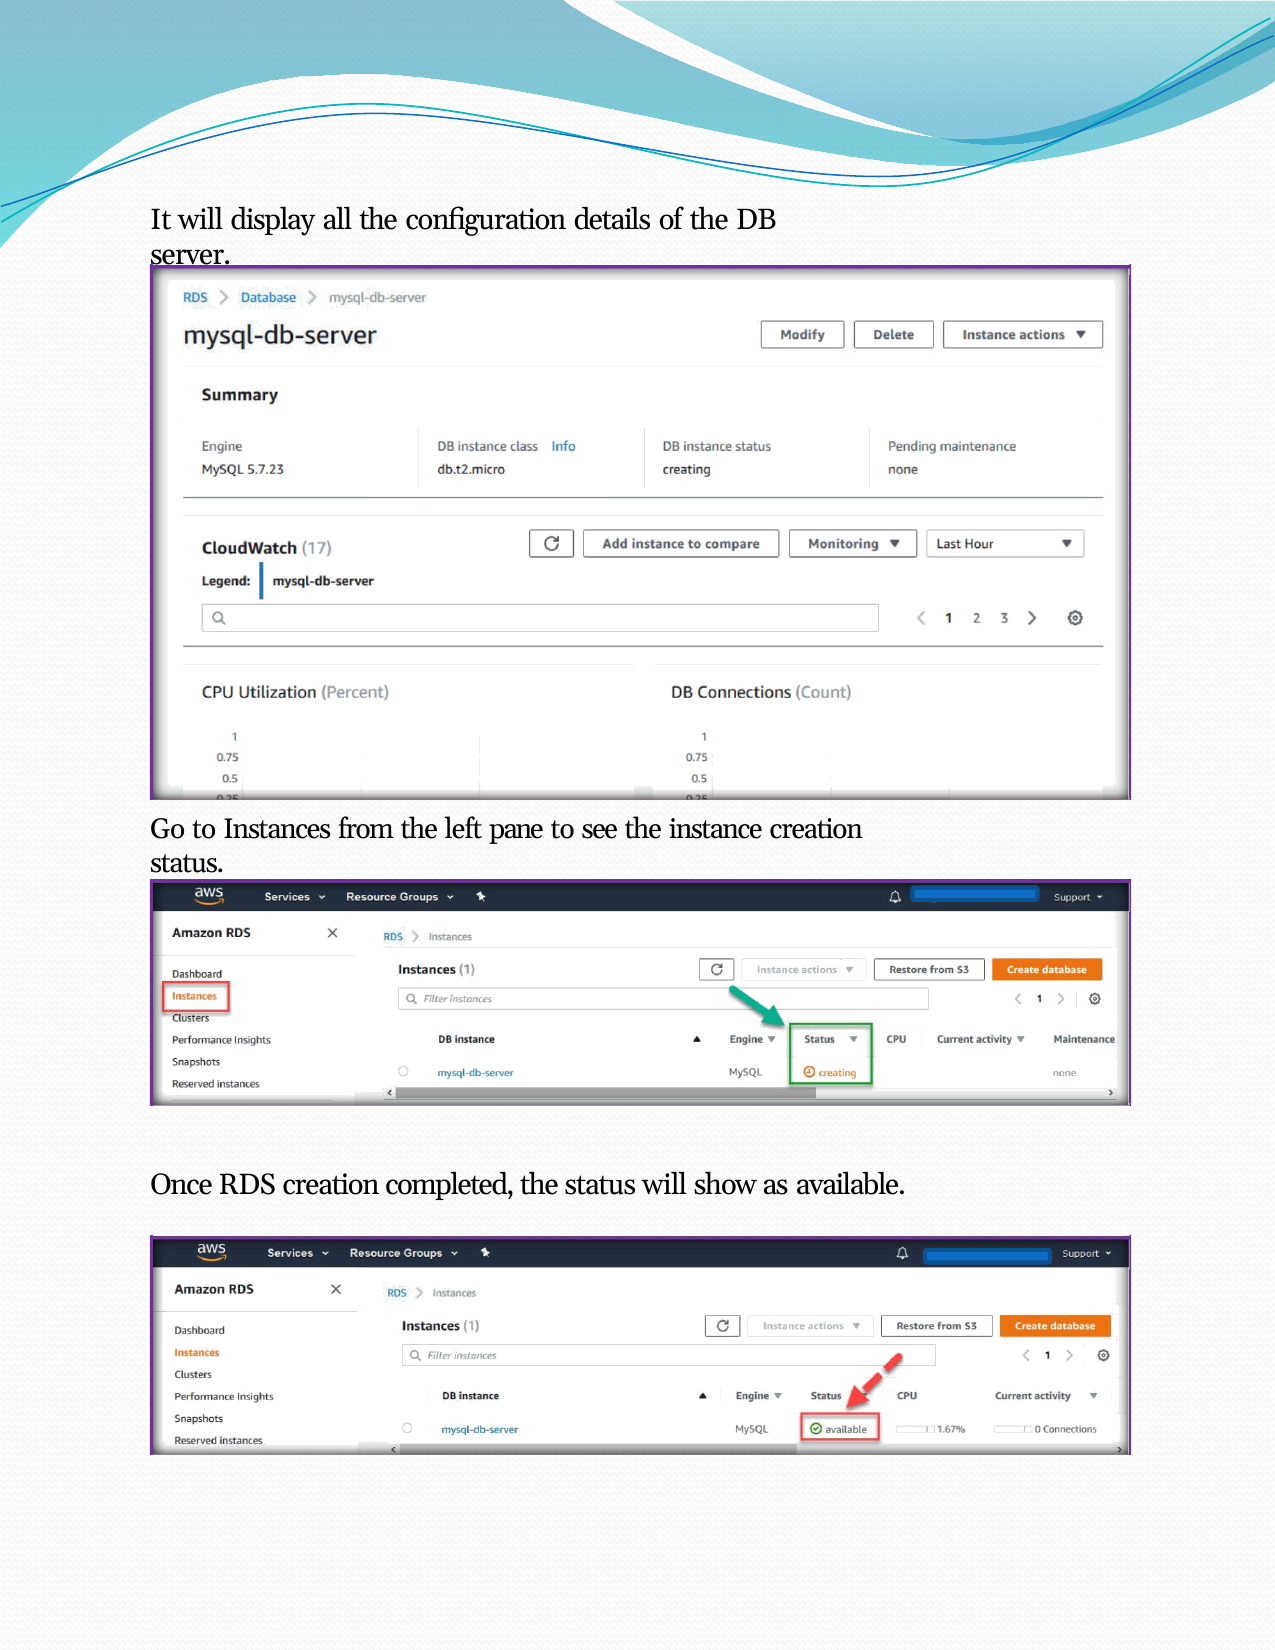

It will display all the configuration details of the DB server.

Go to Instances from the left pane to see the instance creation status.

Once RDS creation completed, the status will show as available.